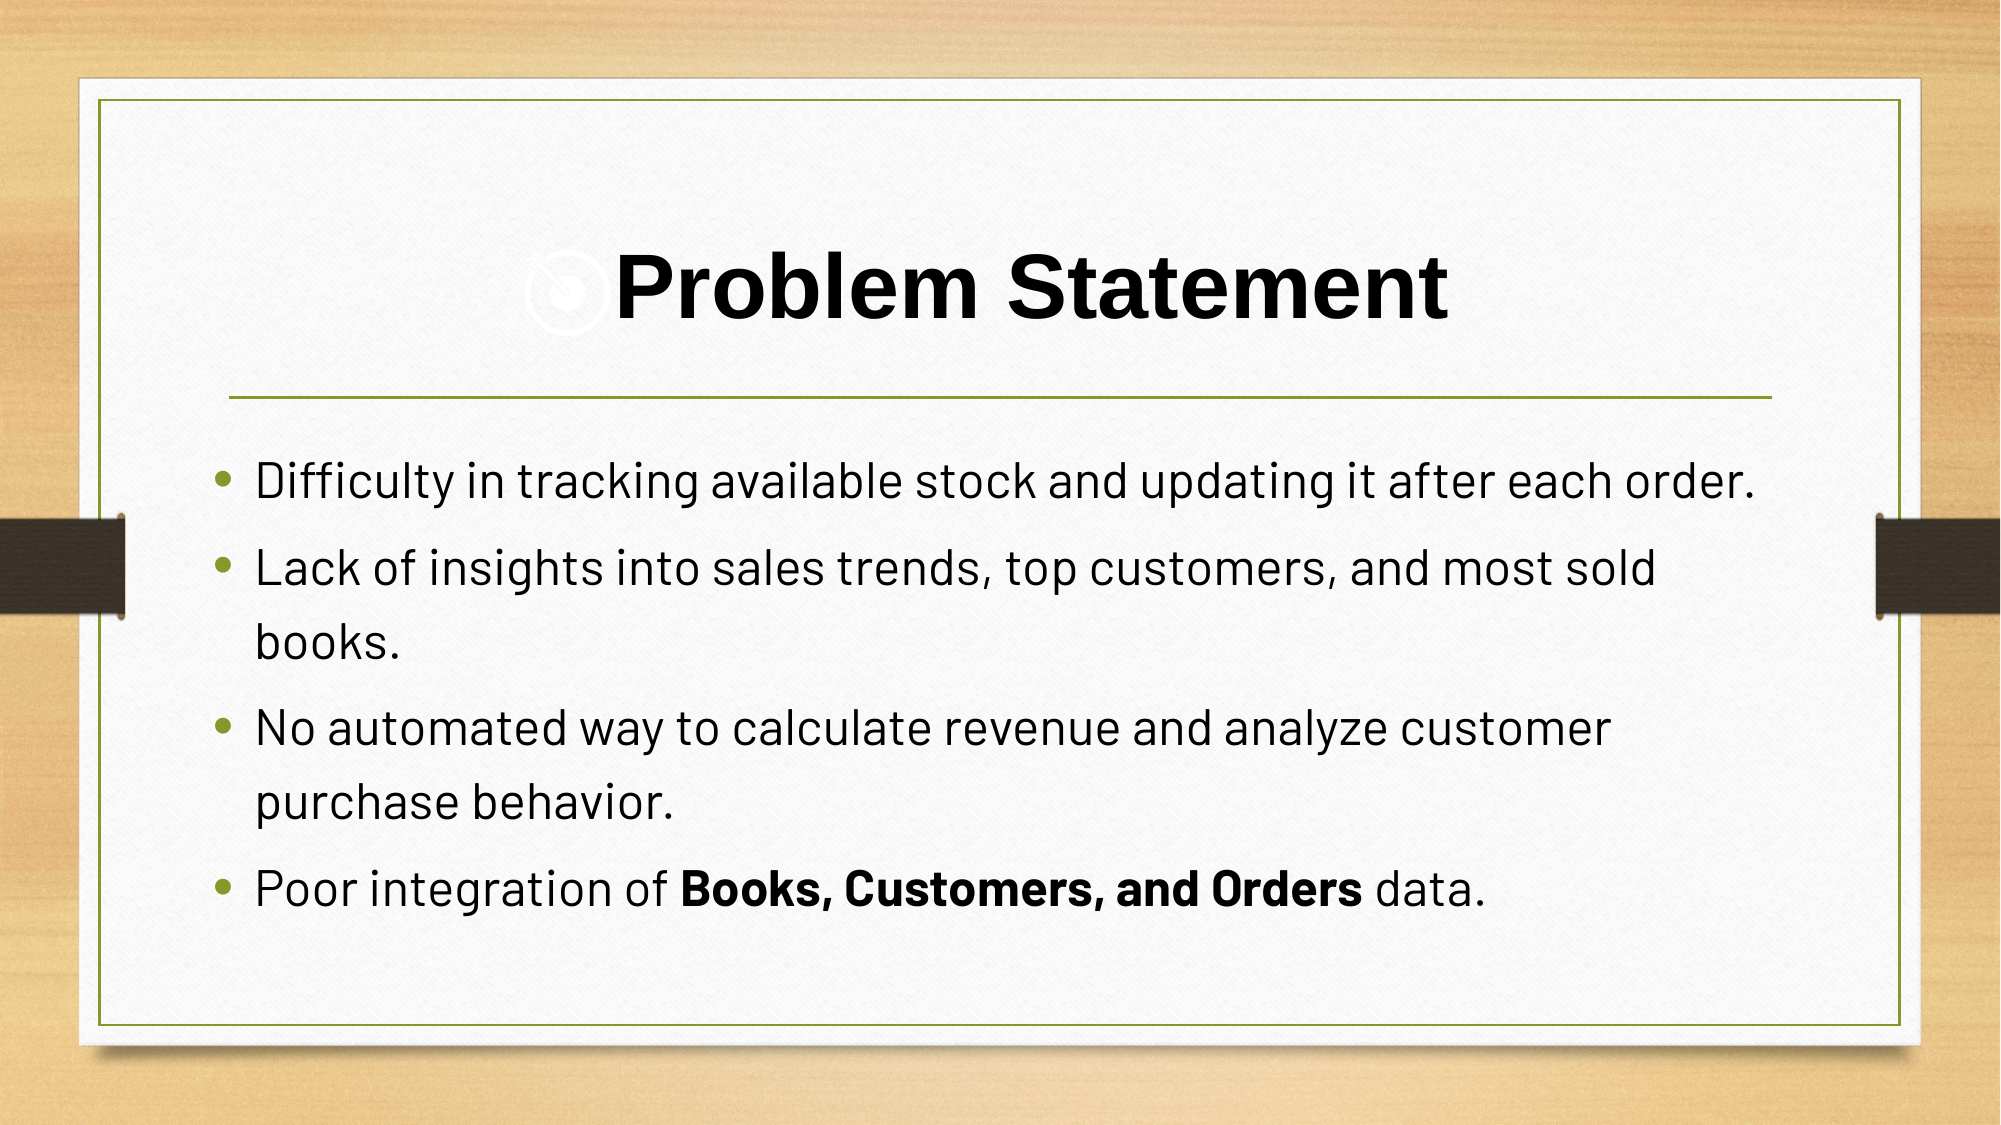

# 🎯Problem Statement
Difficulty in tracking available stock and updating it after each order.
Lack of insights into sales trends, top customers, and most sold books.
No automated way to calculate revenue and analyze customer purchase behavior.
Poor integration of Books, Customers, and Orders data.